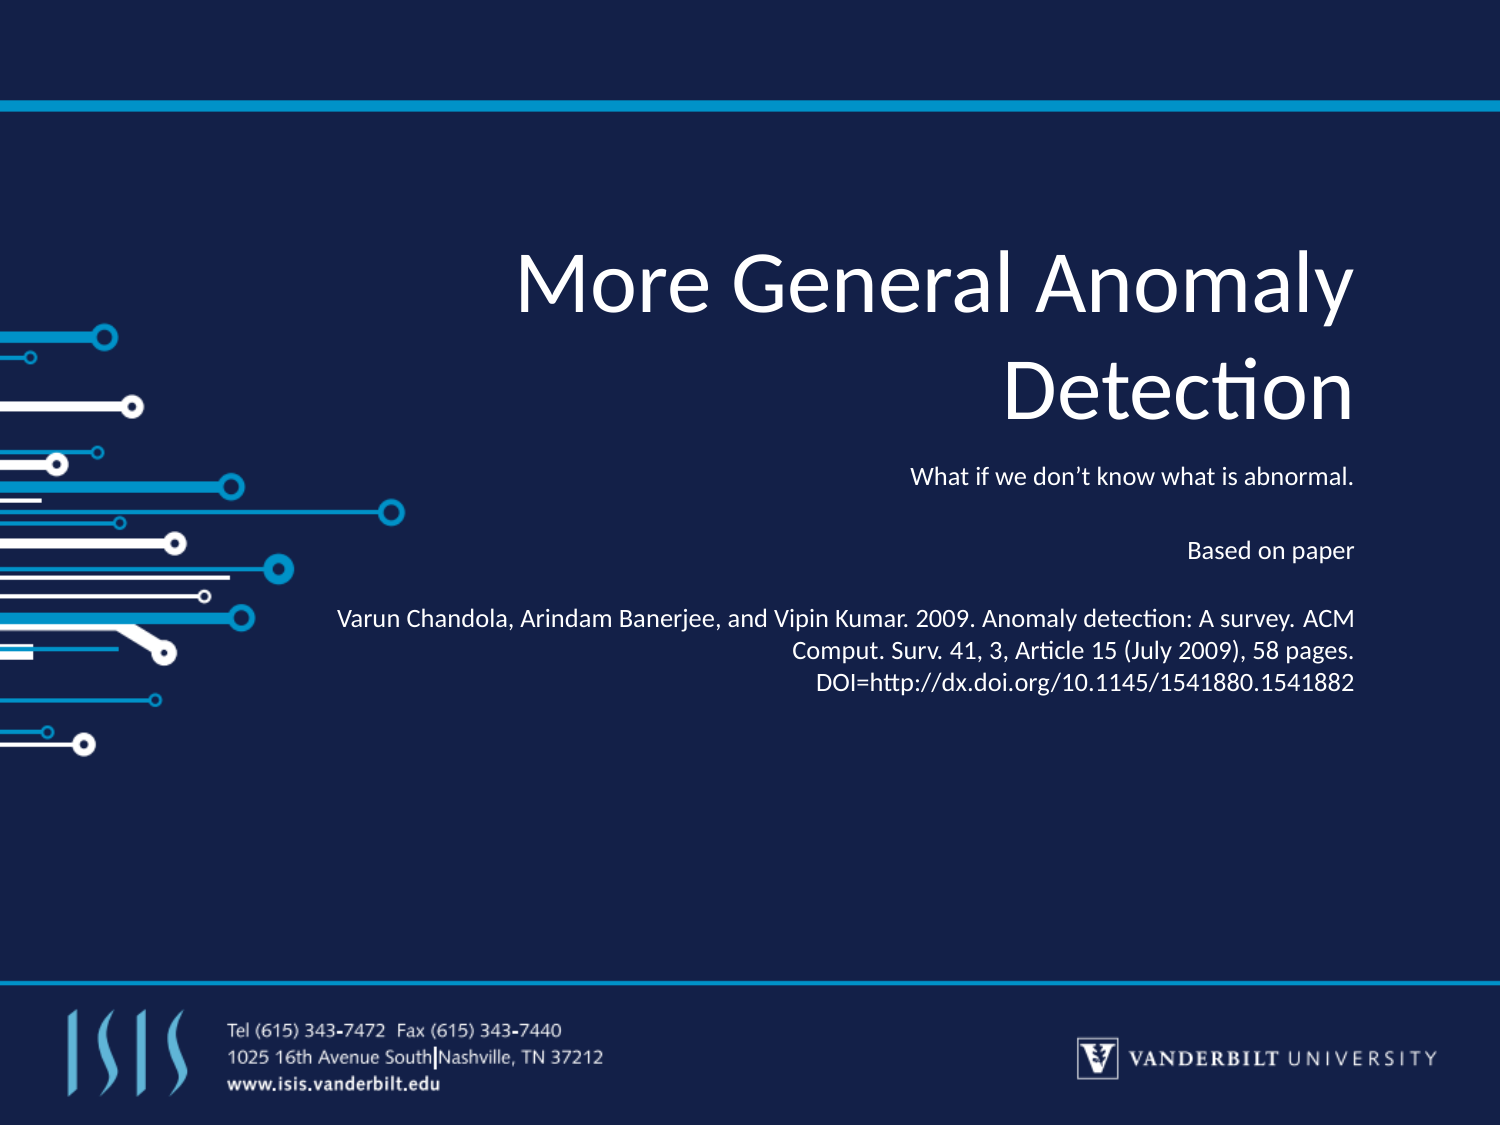

# More General Anomaly Detection
What if we don’t know what is abnormal.

Based on paper
Varun Chandola, Arindam Banerjee, and Vipin Kumar. 2009. Anomaly detection: A survey. ACM Comput. Surv. 41, 3, Article 15 (July 2009), 58 pages. DOI=http://dx.doi.org/10.1145/1541880.1541882